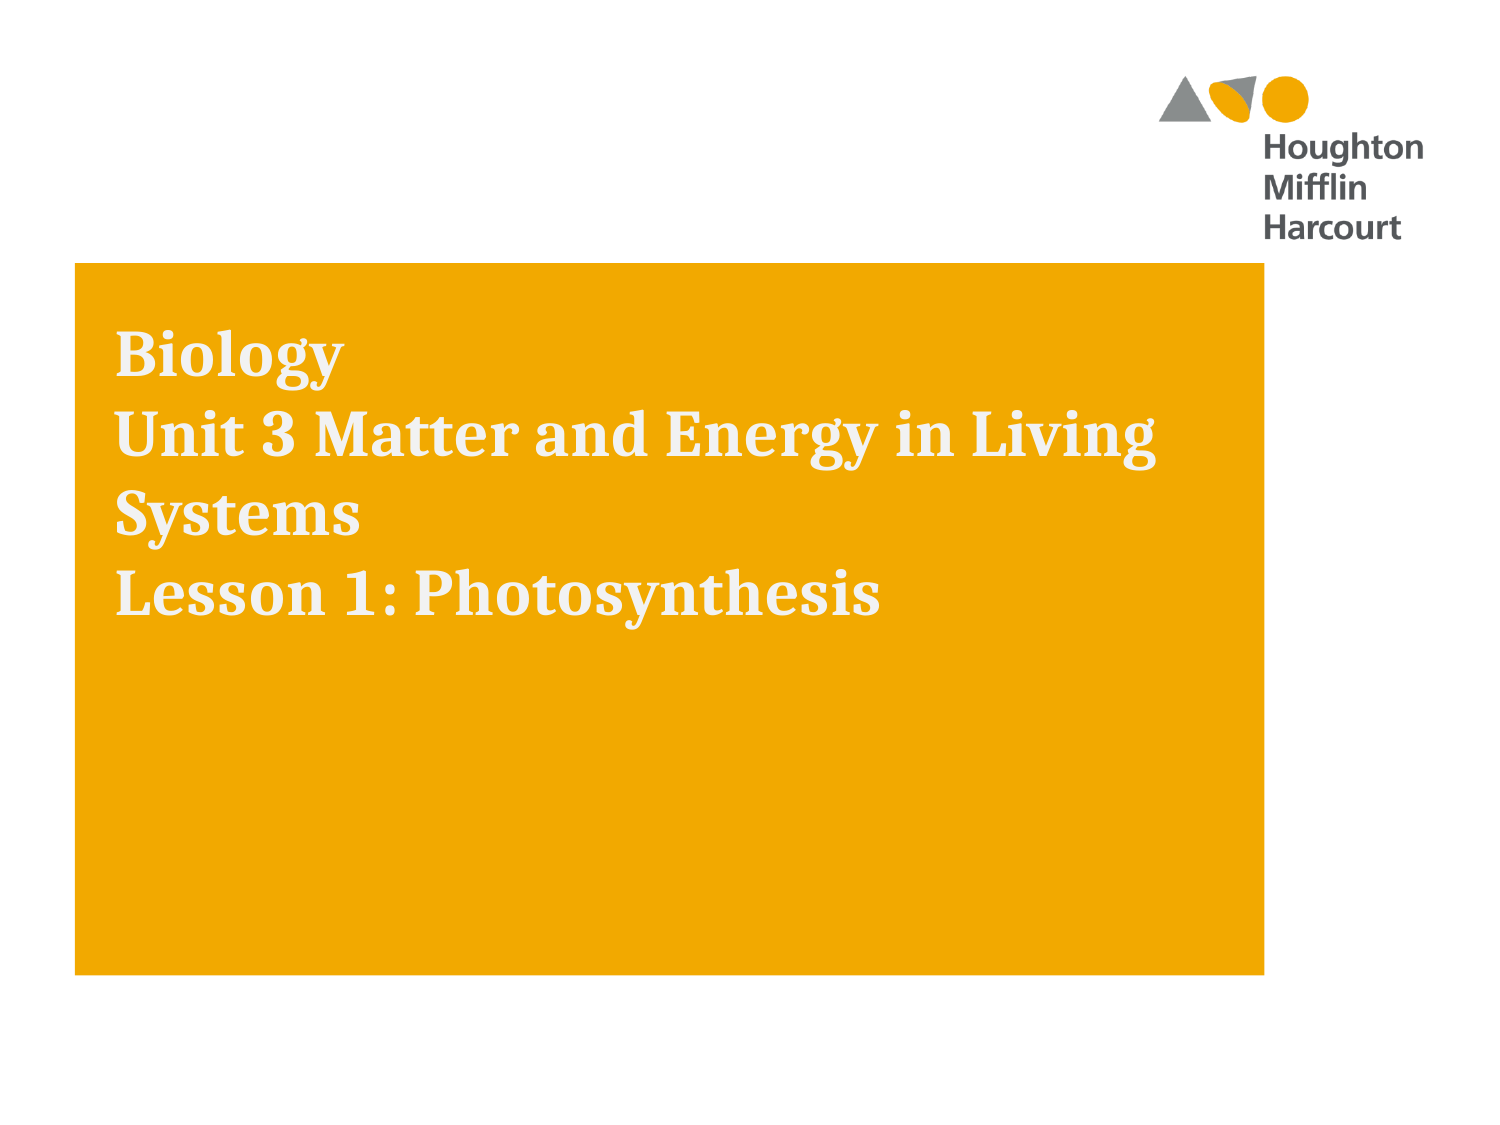

Biology
Unit 3 Matter and Energy in Living Systems
Lesson 1: Photosynthesis